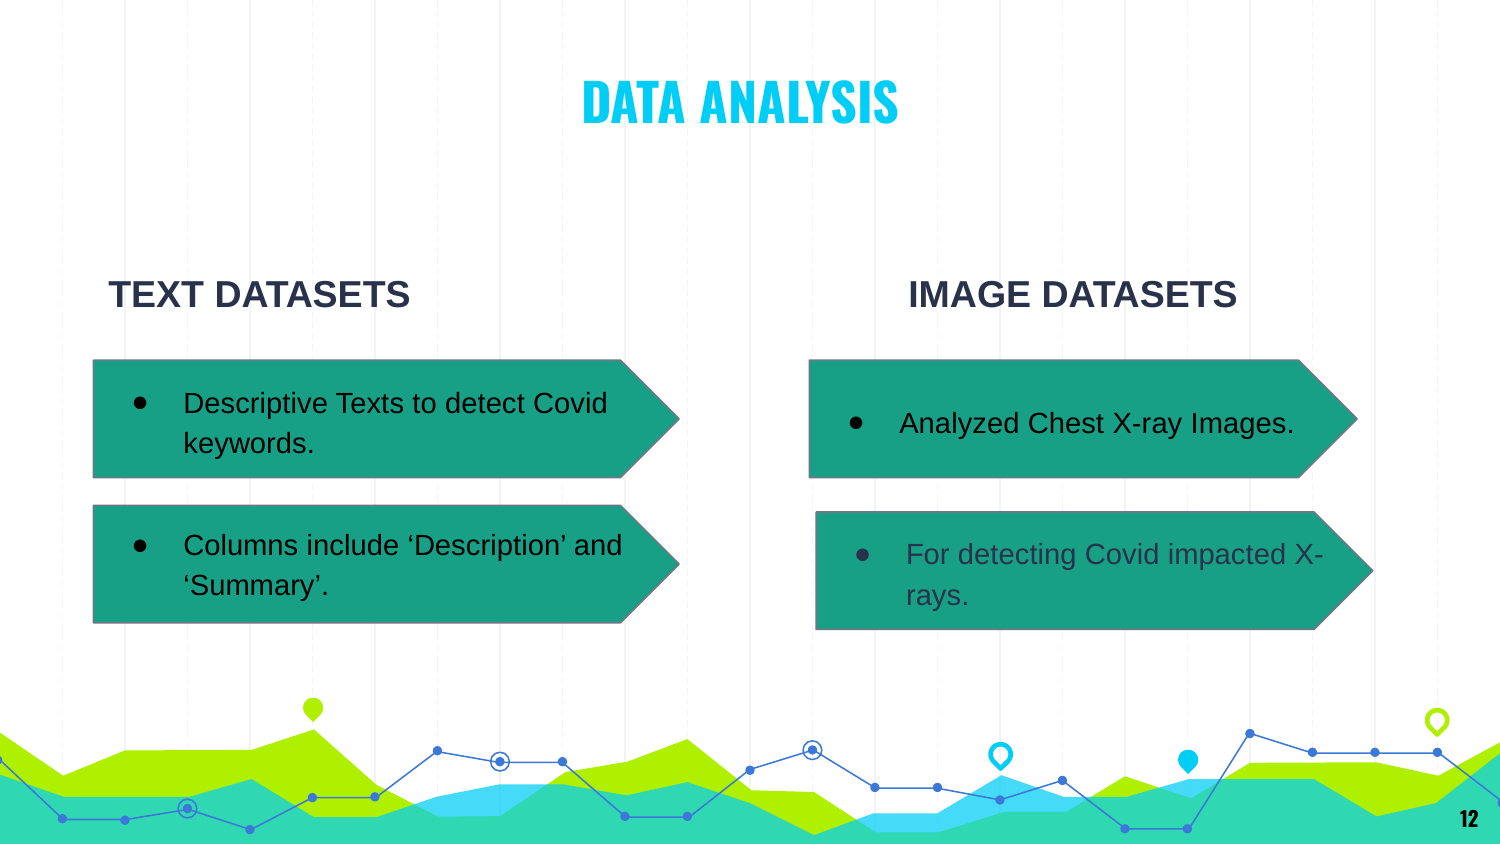

# DATA ANALYSIS
TEXT DATASETS

        IMAGE DATASETS

Descriptive Texts to detect Covid keywords.
Analyzed Chest X-ray Images.

Columns include ‘Description’ and ‘Summary’.

For detecting Covid impacted X-rays.
12